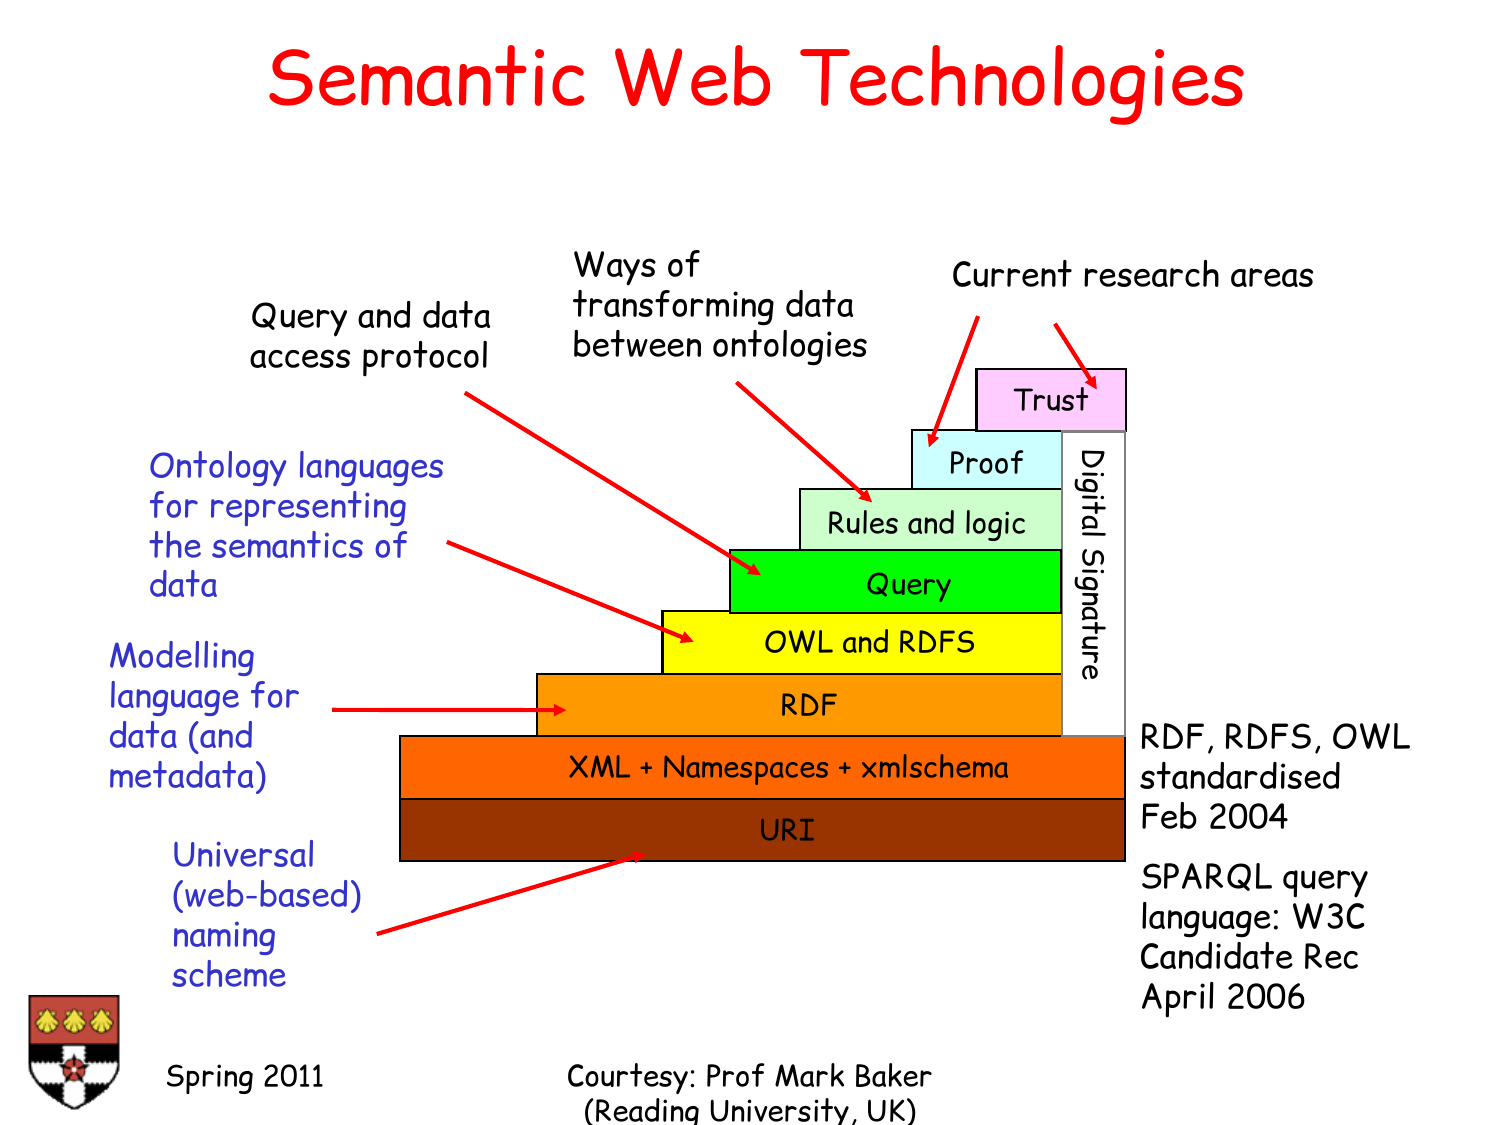

Semantic Web Technologies
Ways of transforming data between ontologies

Current research areas

Query and data access protocol

Trust
Ontology languages for representing the semantics of data

Proof
Digital Signature

Rules and logic

Query

Modelling language for data (and metadata)

OWL and RDFS

RDF
RDF, RDFS, OWL standardised         Feb 2004
SPARQL query language: W3C Candidate Rec     April 2006

XML + Namespaces + xmlschema

URI
Universal (web-based) naming scheme

Spring 2011
Courtesy: Prof Mark Baker (Reading University, UK)